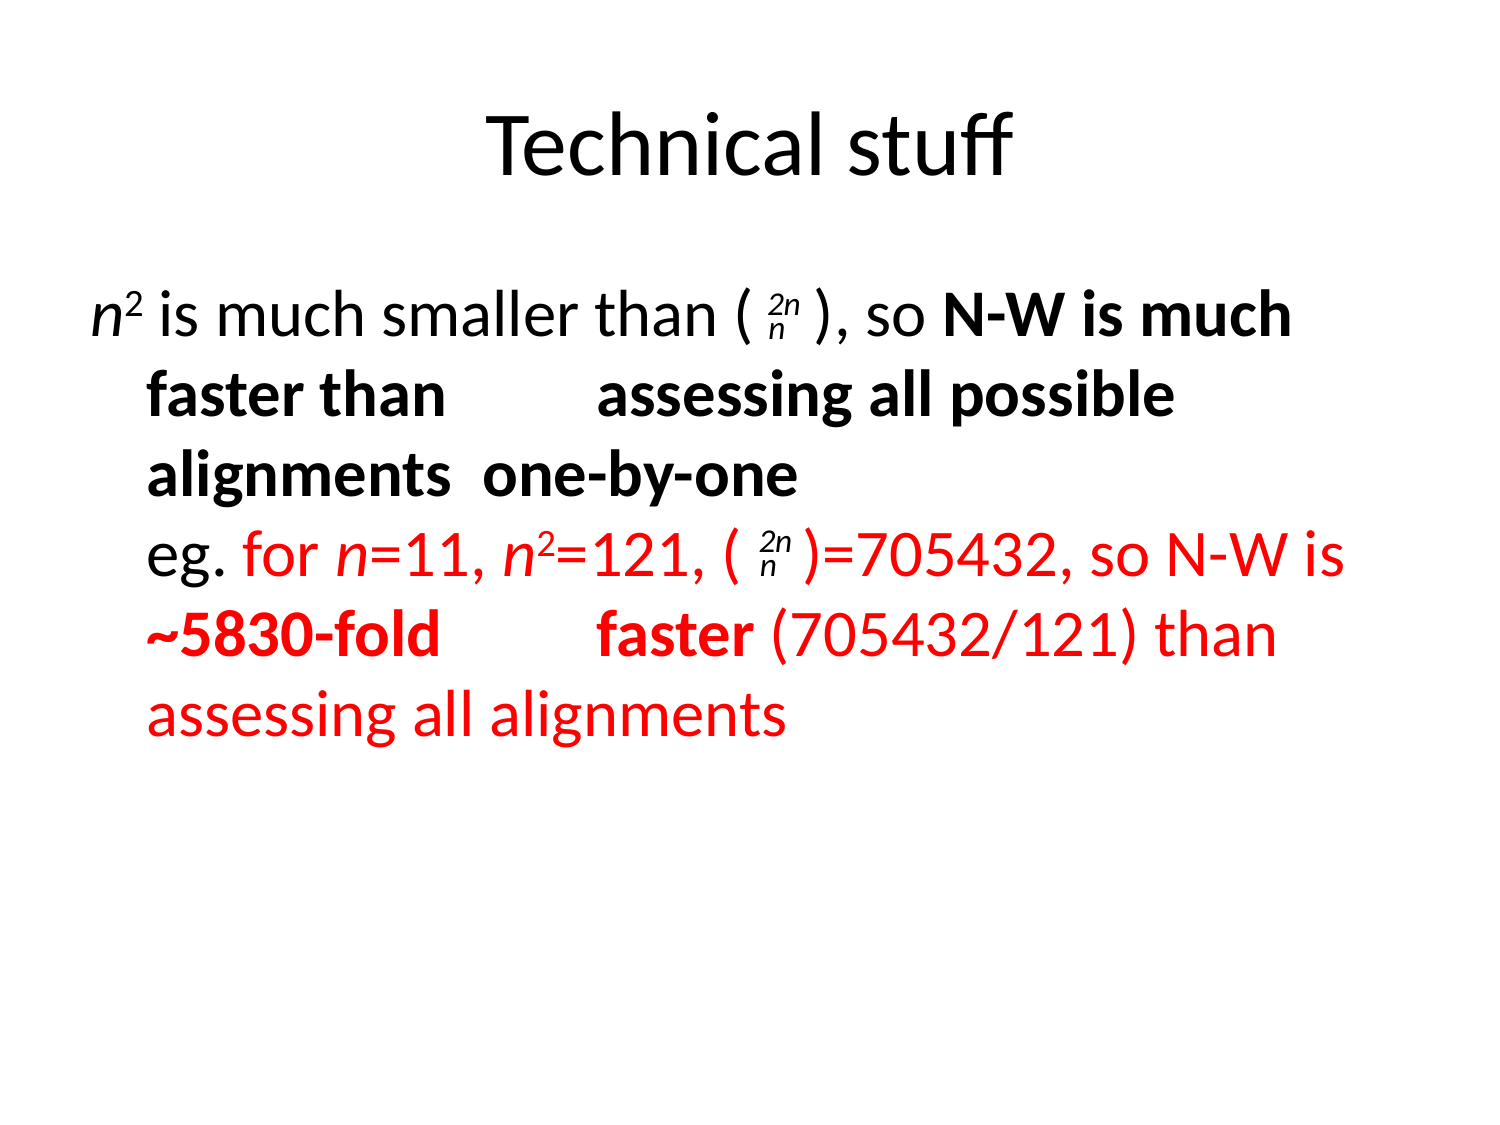

# Technical stuff
n2 is much smaller than (    ), so N-W is much faster than 	assessing all possible alignments  one-by-one
	eg. for n=11, n2=121, (    )=705432, so N-W is ~5830-fold 	faster (705432/121) than assessing all alignments

2n
n
2n
n